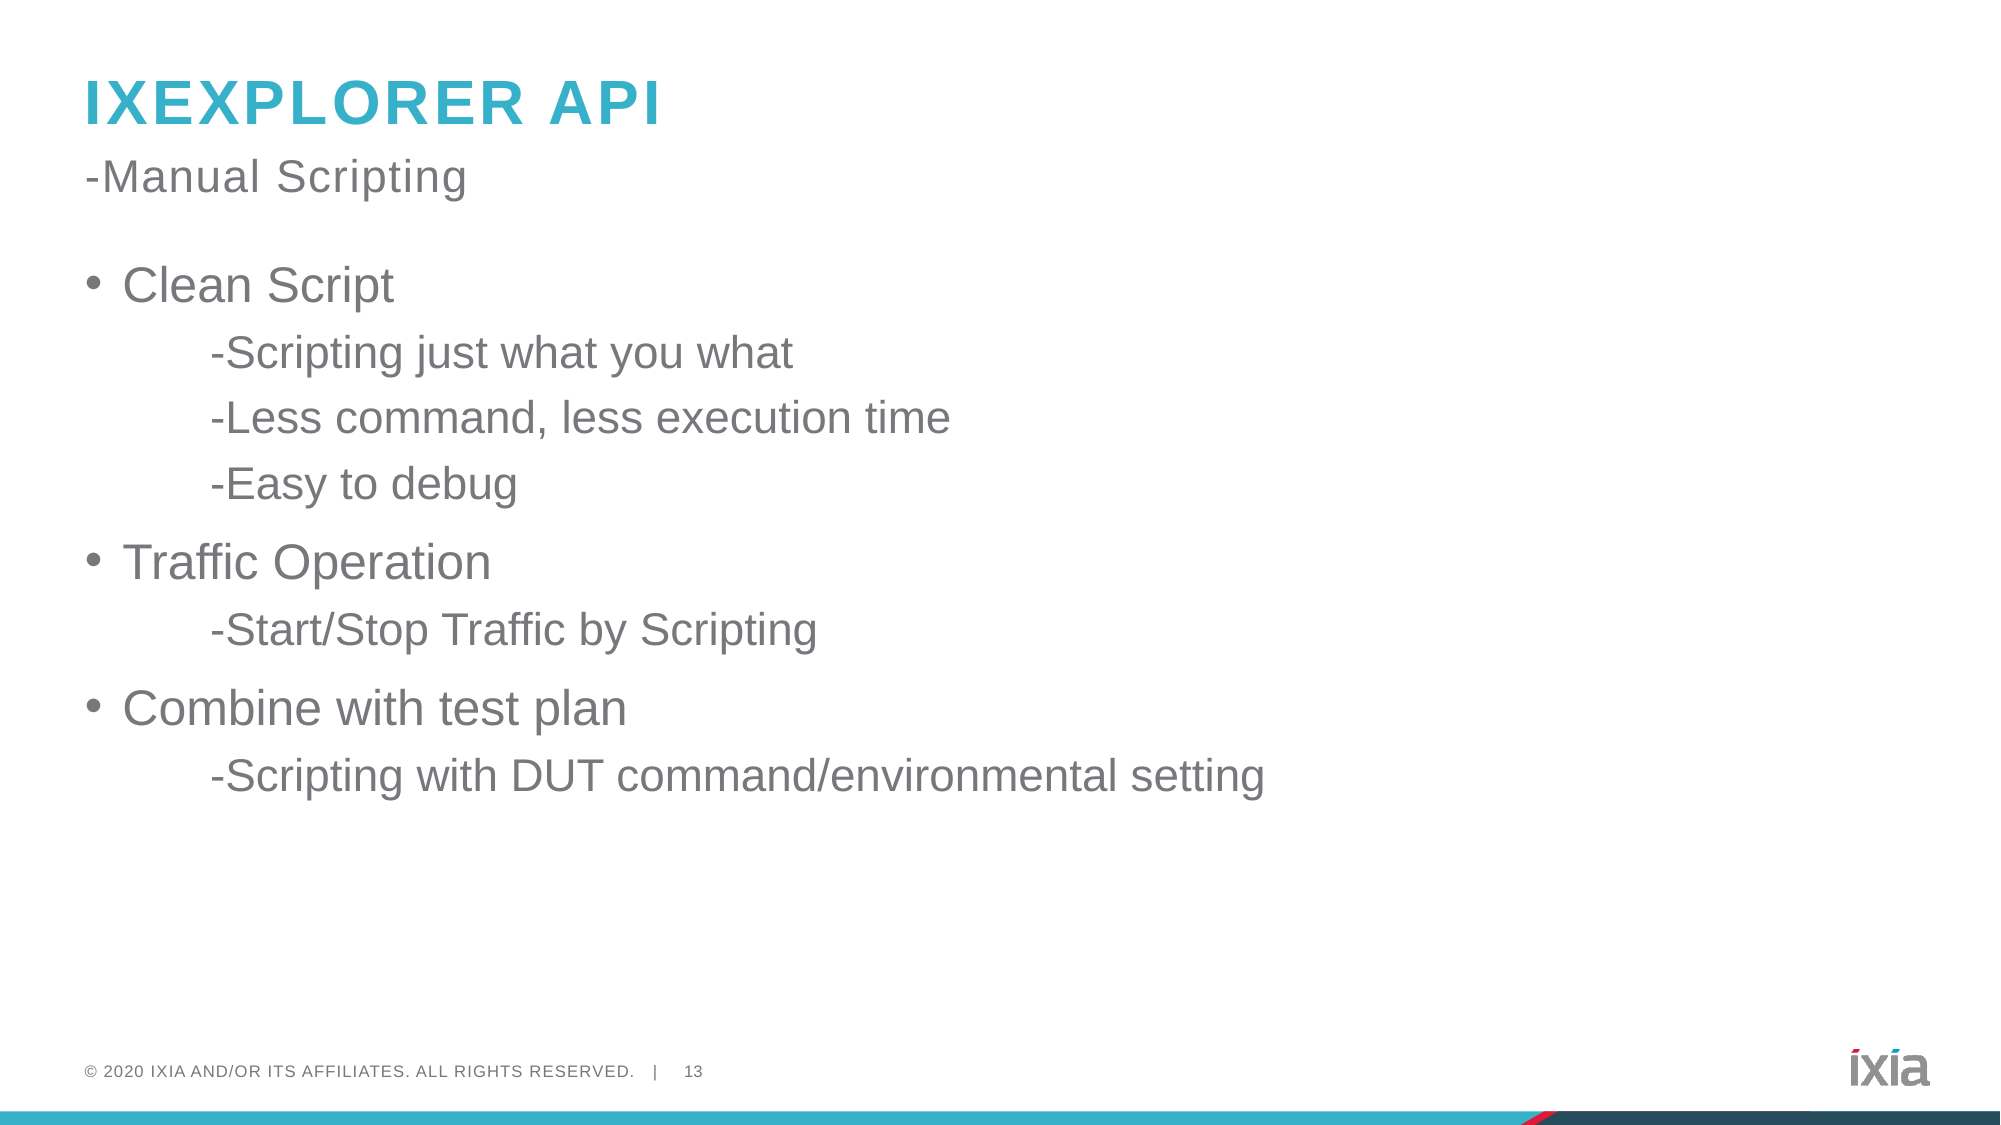

# IxExplorer API
-Manual Scripting
Clean Script
-Scripting just what you what
-Less command, less execution time
-Easy to debug
Traffic Operation
-Start/Stop Traffic by Scripting
Combine with test plan
-Scripting with DUT command/environmental setting